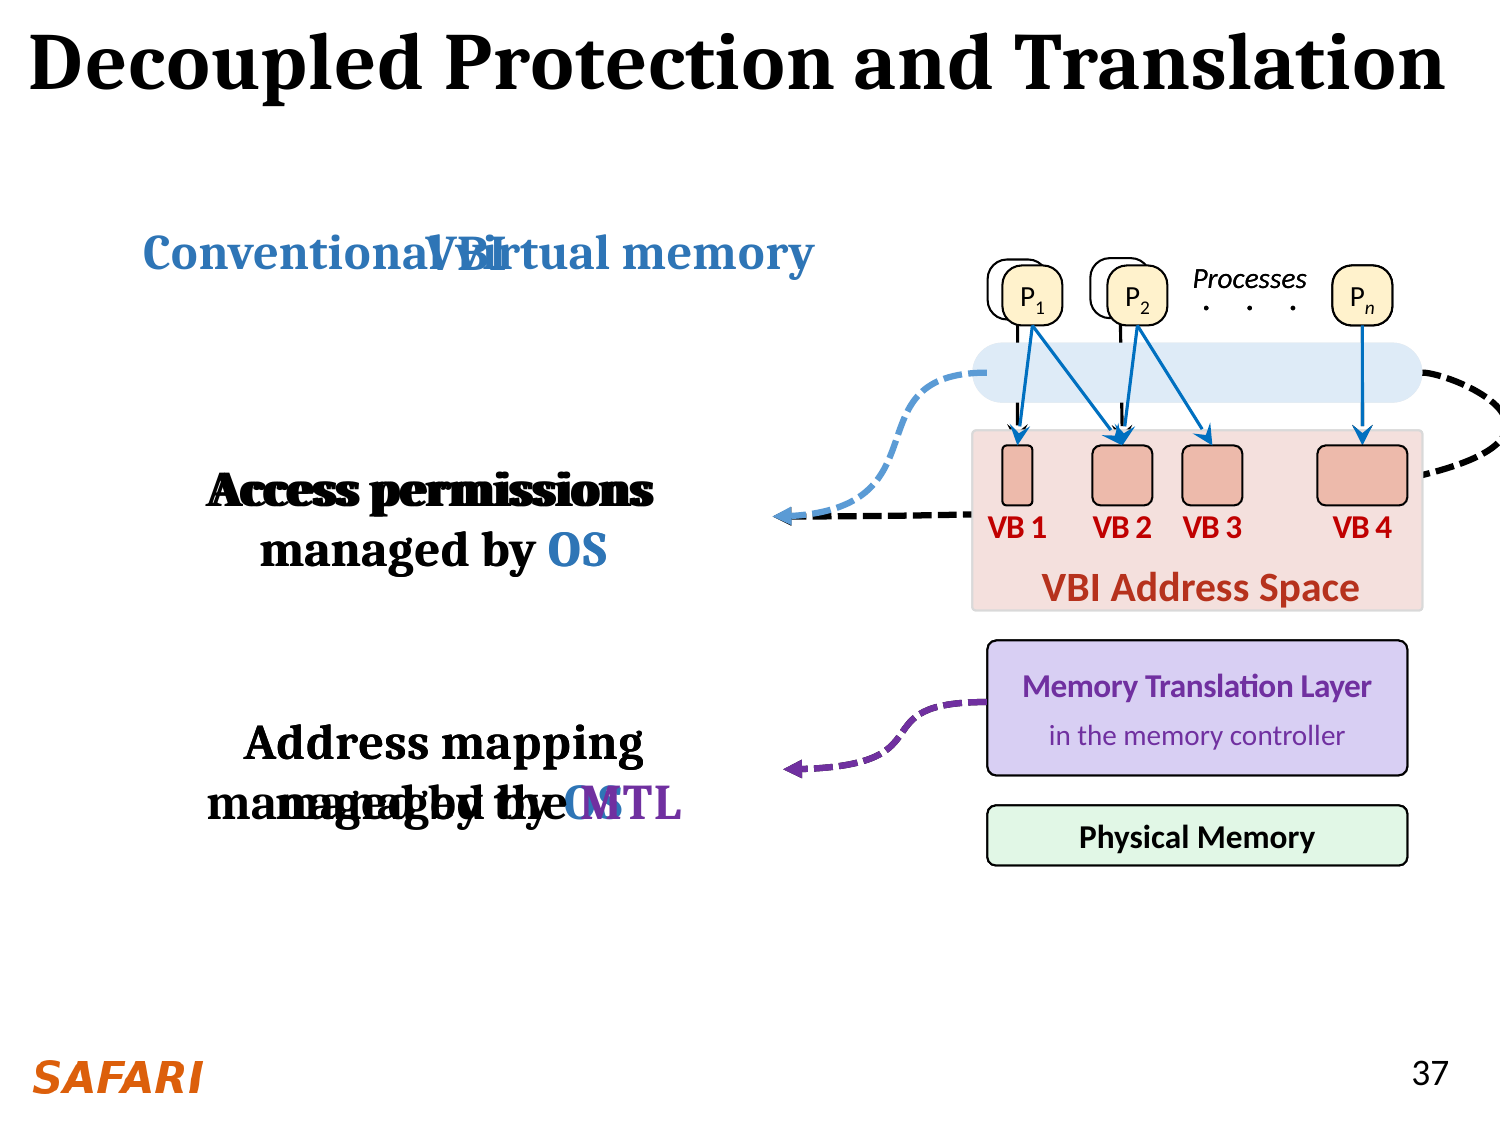

# Decoupled Protection and Translation
Conventional virtual memory
VBI
P2
Processes
P1
.    .    .
Pn

Virtual Address Space (VAS)

VAS 1
VAS 2
VAS n
Page Tables
managed by the OS
Physical Memory
Processes
P1
P2
.    .    .
Pn

VBI Address Space

VB 1

VB 2

VB 3

VB 4
Memory Translation Layer
in the memory controller
Physical Memory
Access permissions
managed by OS
Access permissions
managed by OS
Address mapping
managed by the MTL
Address mapping
 managed by OS
37